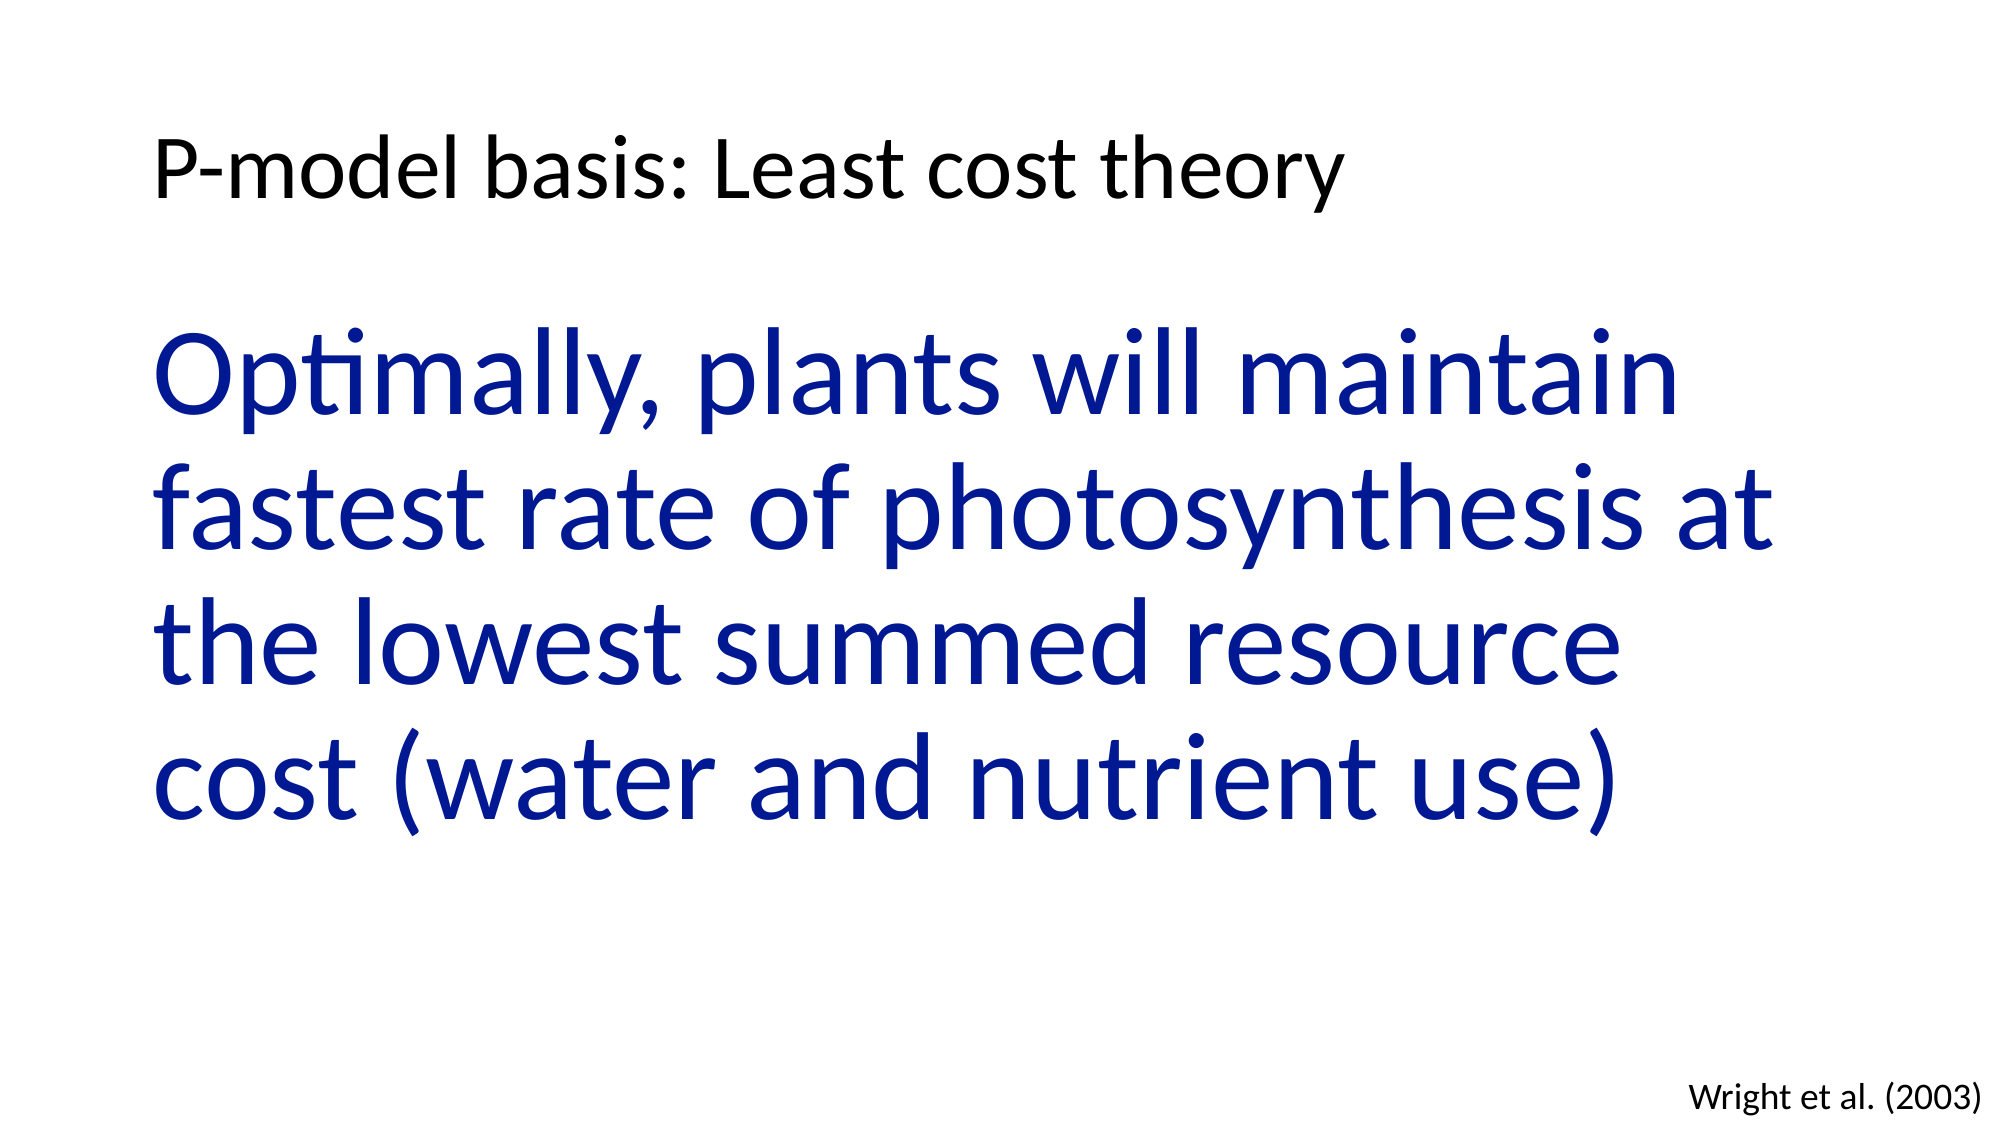

# P-model basis: Least cost theory
Optimally, plants will maintain fastest rate of photosynthesis at the lowest summed resource cost (water and nutrient use)
Wright et al. (2003)